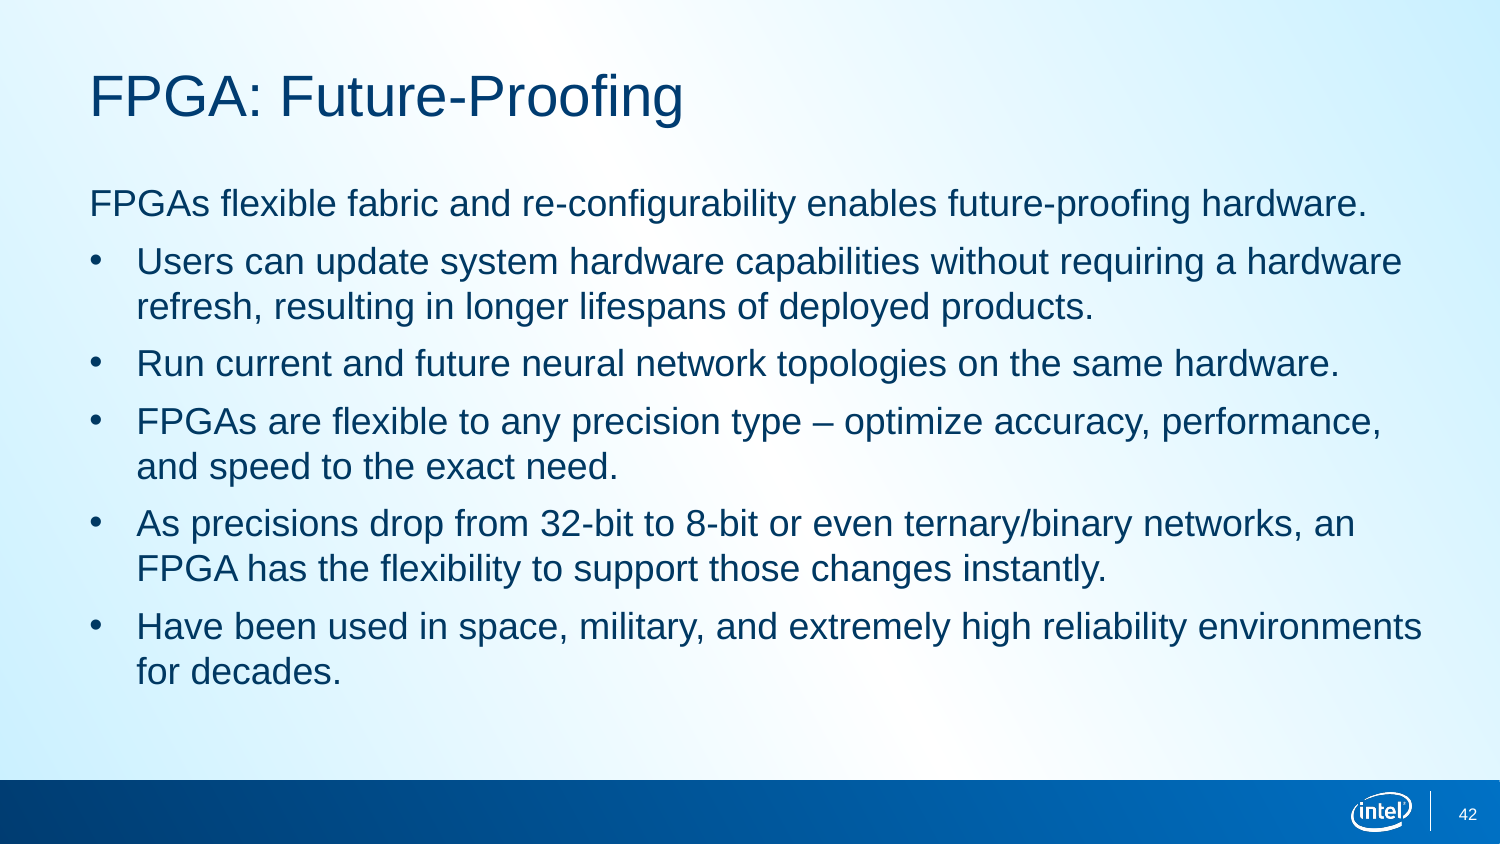

FPGA: Future-Proofing
FPGAs flexible fabric and re-configurability enables future-proofing hardware.
Users can update system hardware capabilities without requiring a hardware refresh, resulting in longer lifespans of deployed products.
Run current and future neural network topologies on the same hardware.
FPGAs are flexible to any precision type – optimize accuracy, performance, and speed to the exact need.
As precisions drop from 32-bit to 8-bit or even ternary/binary networks, an FPGA has the flexibility to support those changes instantly.
Have been used in space, military, and extremely high reliability environments for decades.
42